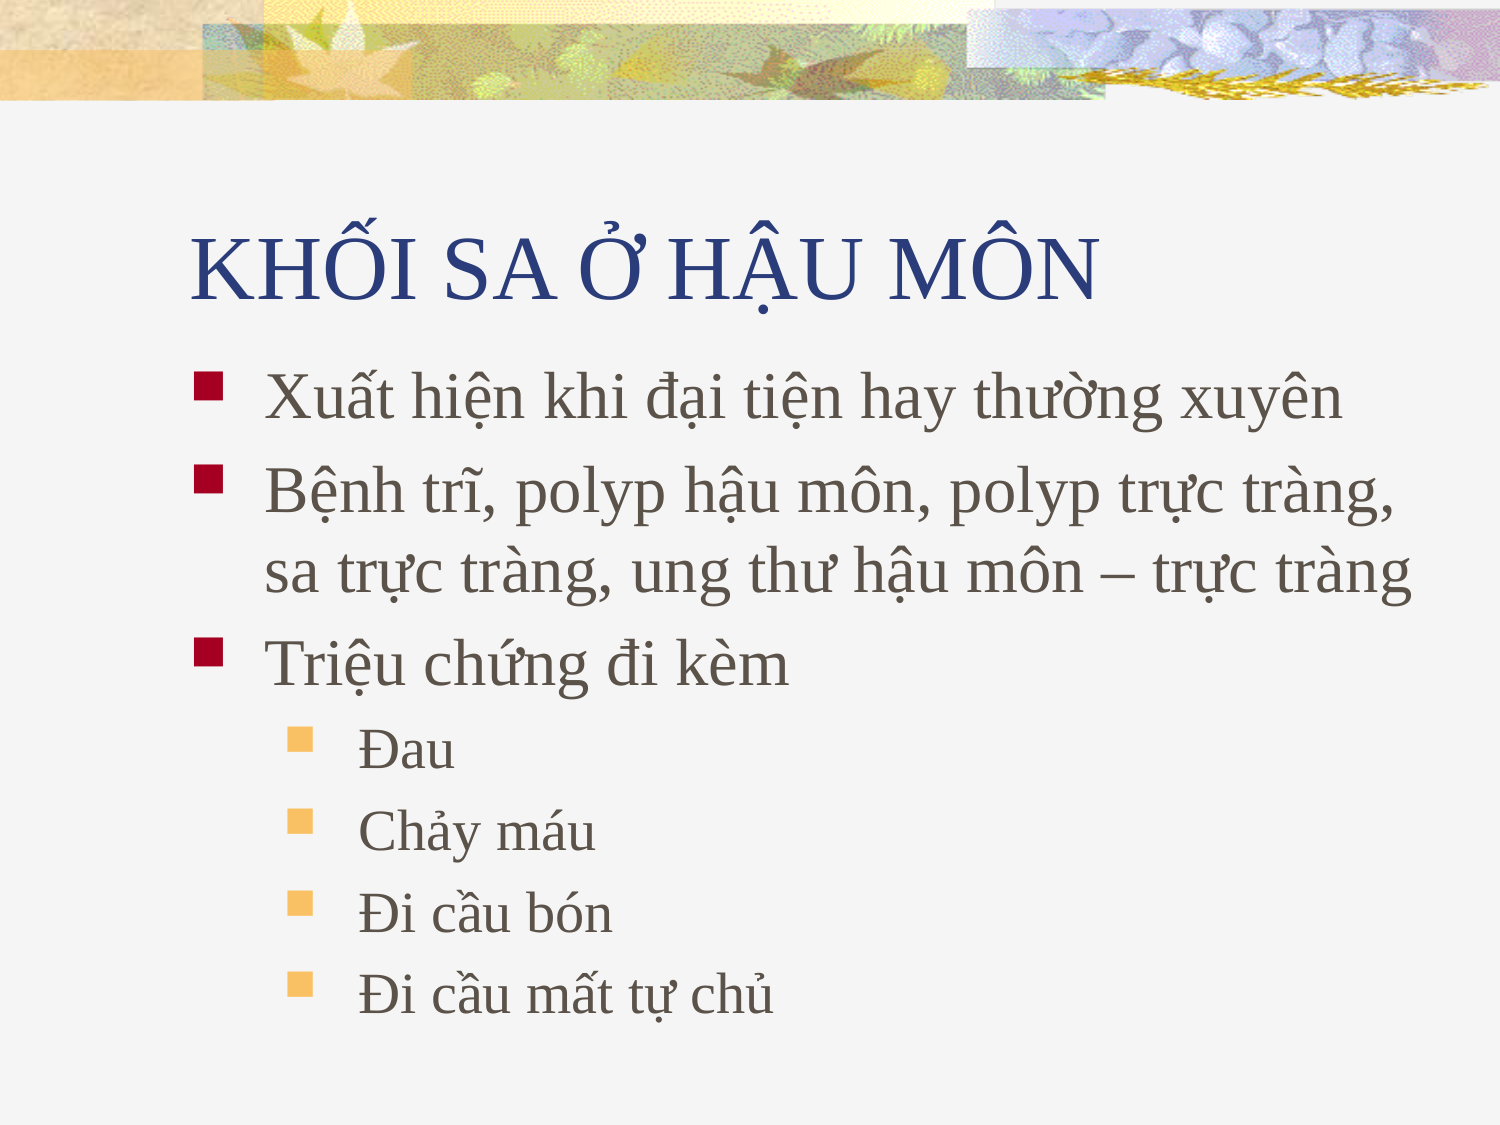

# KHỐI SA Ở HẬU MÔN
Xuất hiện khi đại tiện hay thường xuyên
Bệnh trĩ, polyp hậu môn, polyp trực tràng, sa trực tràng, ung thư hậu môn – trực tràng
Triệu chứng đi kèm
Đau
Chảy máu
Đi cầu bón
Đi cầu mất tự chủ